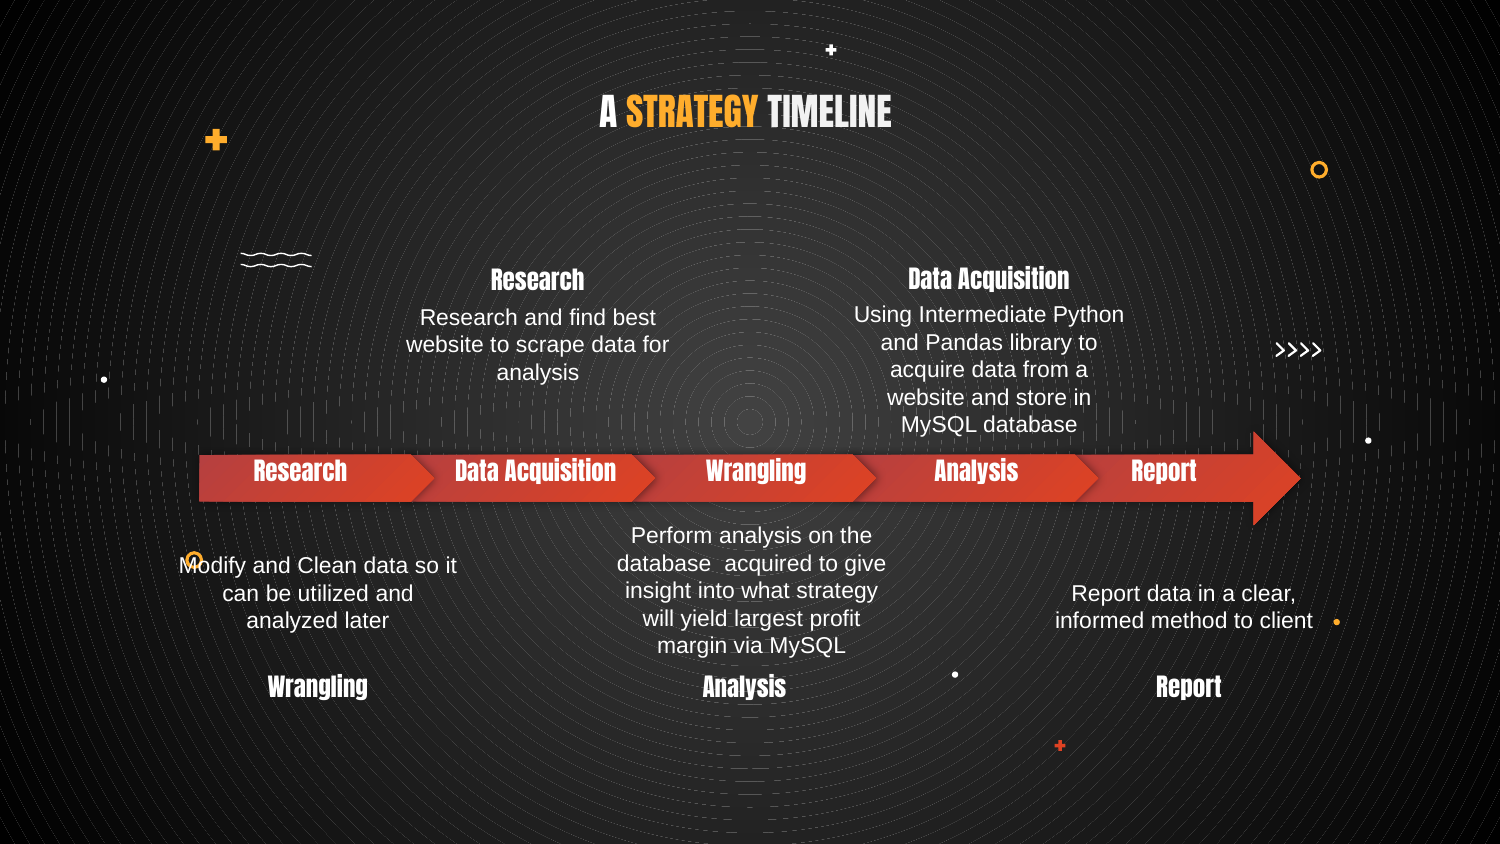

# A STRATEGY TIMELINE
Data Acquisition
Research
Using Intermediate Python and Pandas library to acquire data from a website and store in MySQL database
Research and find best website to scrape data for analysis

Research
Data Acquisition
Wrangling
Analysis
Report

Modify and Clean data so it can be utilized and analyzed later
Report data in a clear, informed method to client
Perform analysis on the database  acquired to give insight into what strategy will yield largest profit margin via MySQL
Analysis
Wrangling
Report